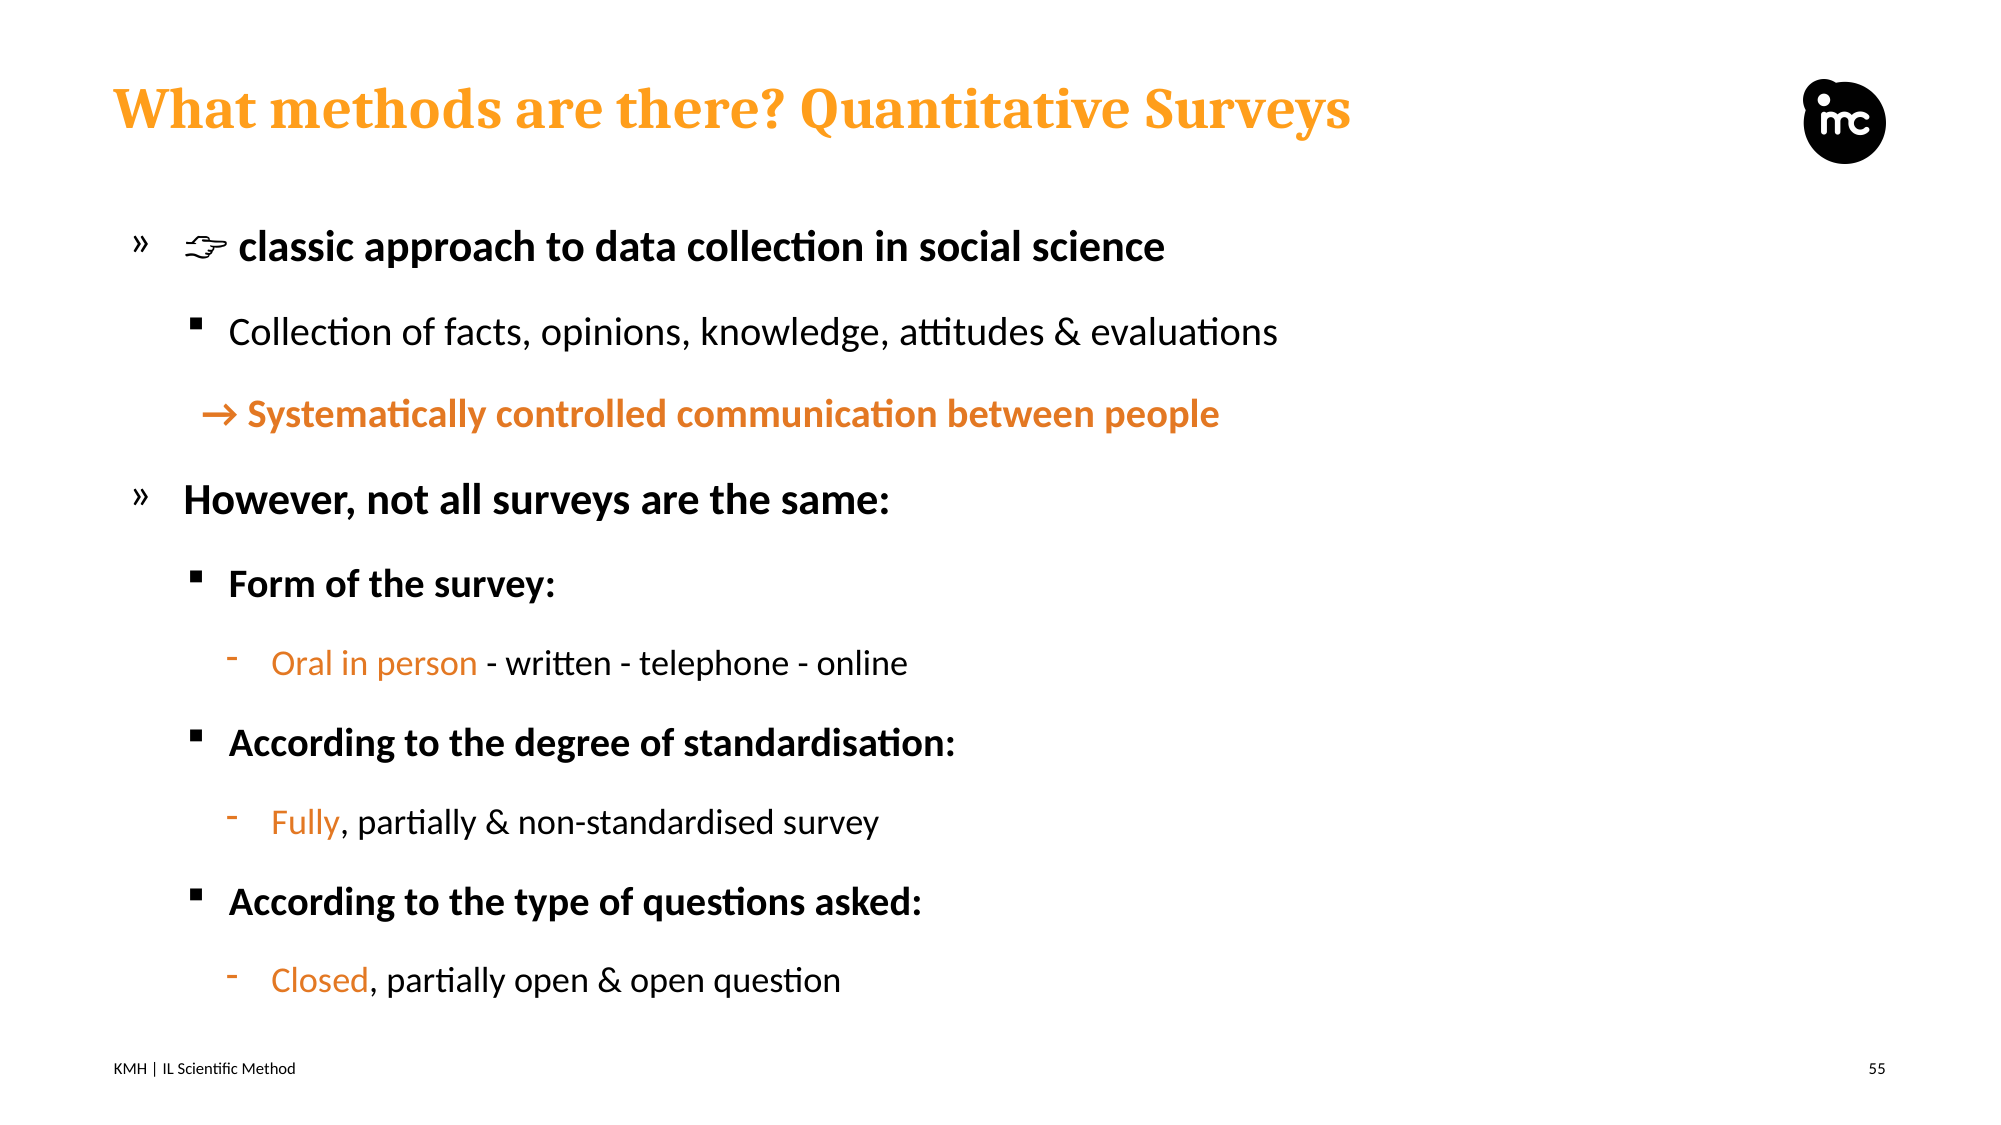

# What methods are there? Quantitative Surveys
👉 classic approach to data collection in social science
Collection of facts, opinions, knowledge, attitudes & evaluations
→ Systematically controlled communication between people
However, not all surveys are the same:
Form of the survey:
Oral in person - written - telephone - online
According to the degree of standardisation:
Fully, partially & non-standardised survey
According to the type of questions asked:
Closed, partially open & open question
KMH | IL Scientific Method

55